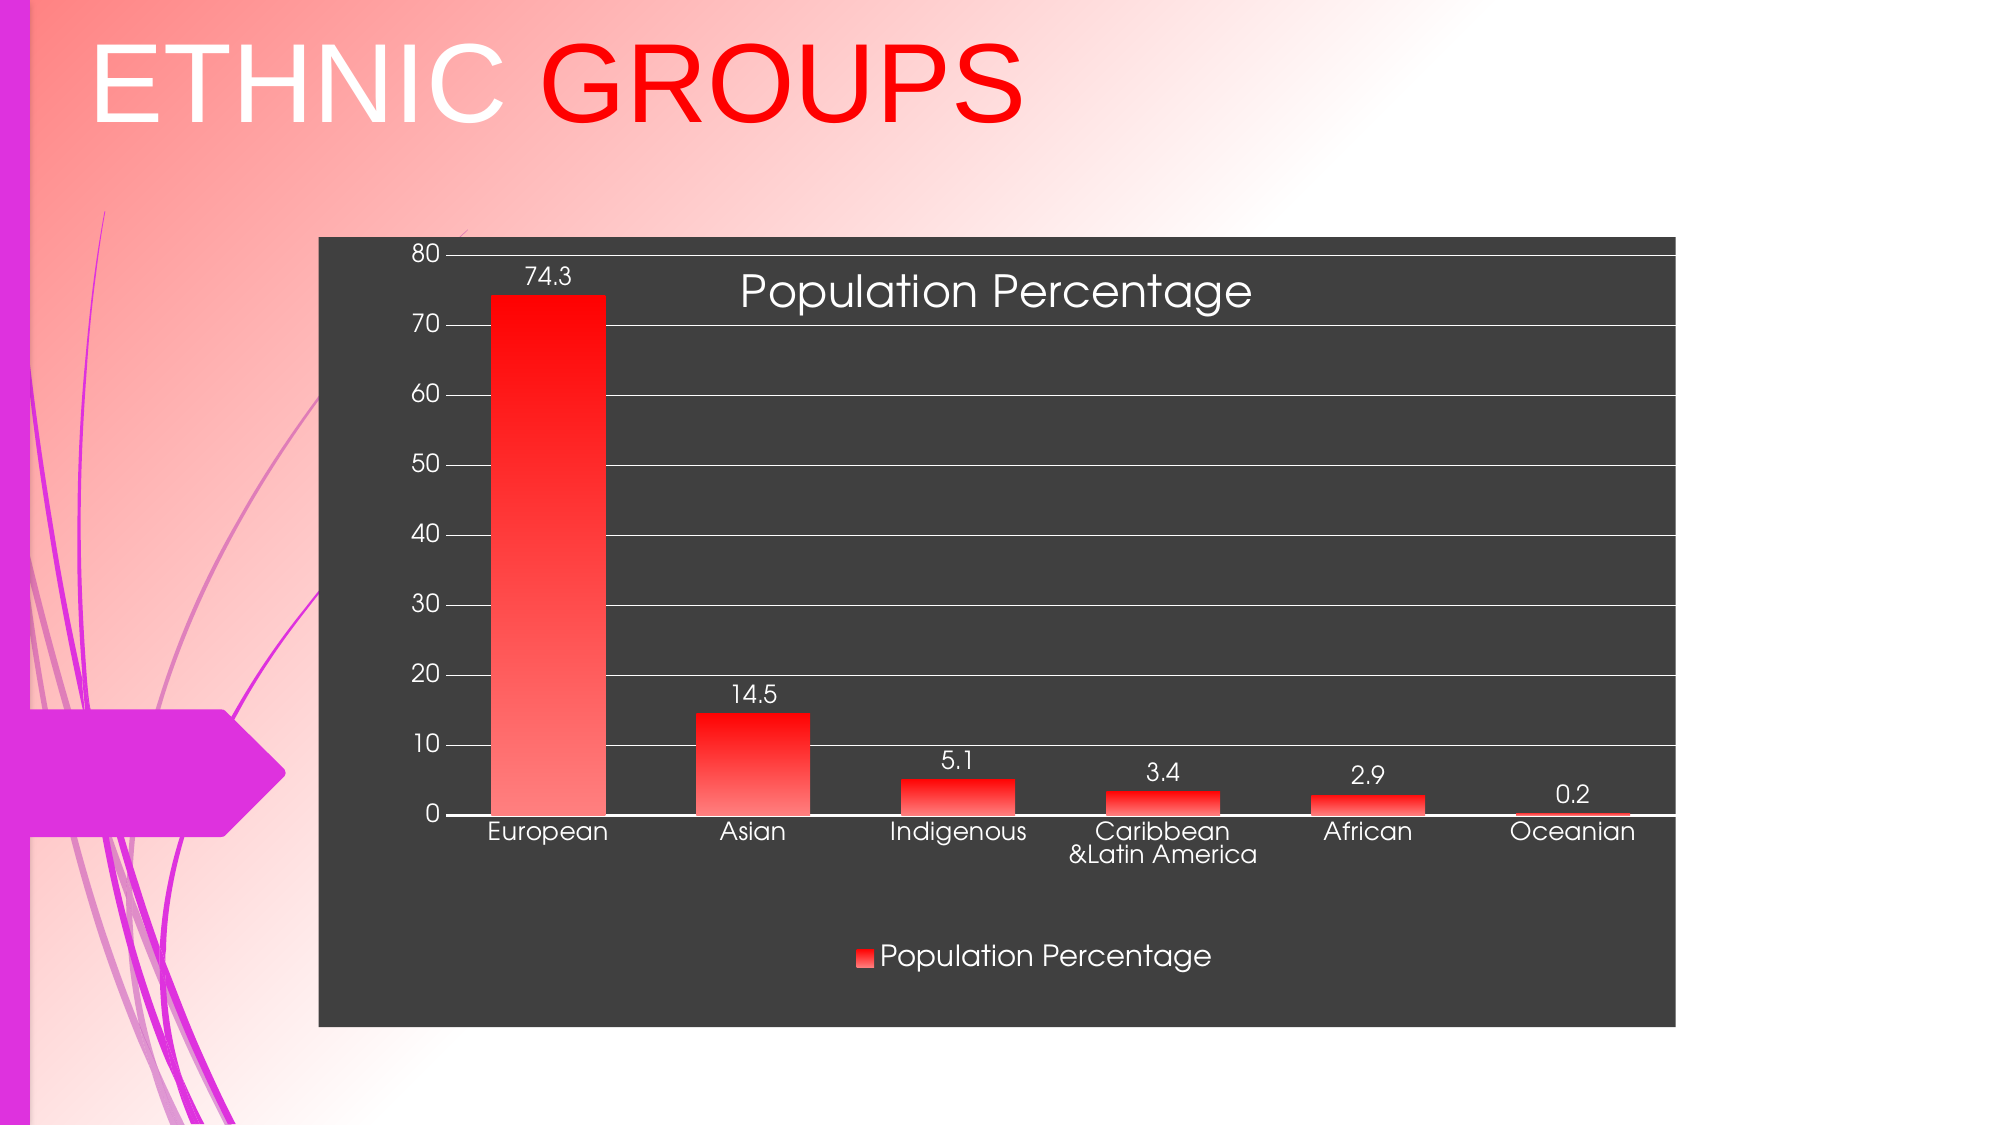

ETHNIC GROUPS

### Chart:

| Category | Population Percentage |
|---|---|
| European | 74.3 |
| Asian | 14.5 |
| Indigenous | 5.1 |
| Caribbean &Latin America | 3.4 |
| African | 2.9 |
| Oceanian | 0.2 |